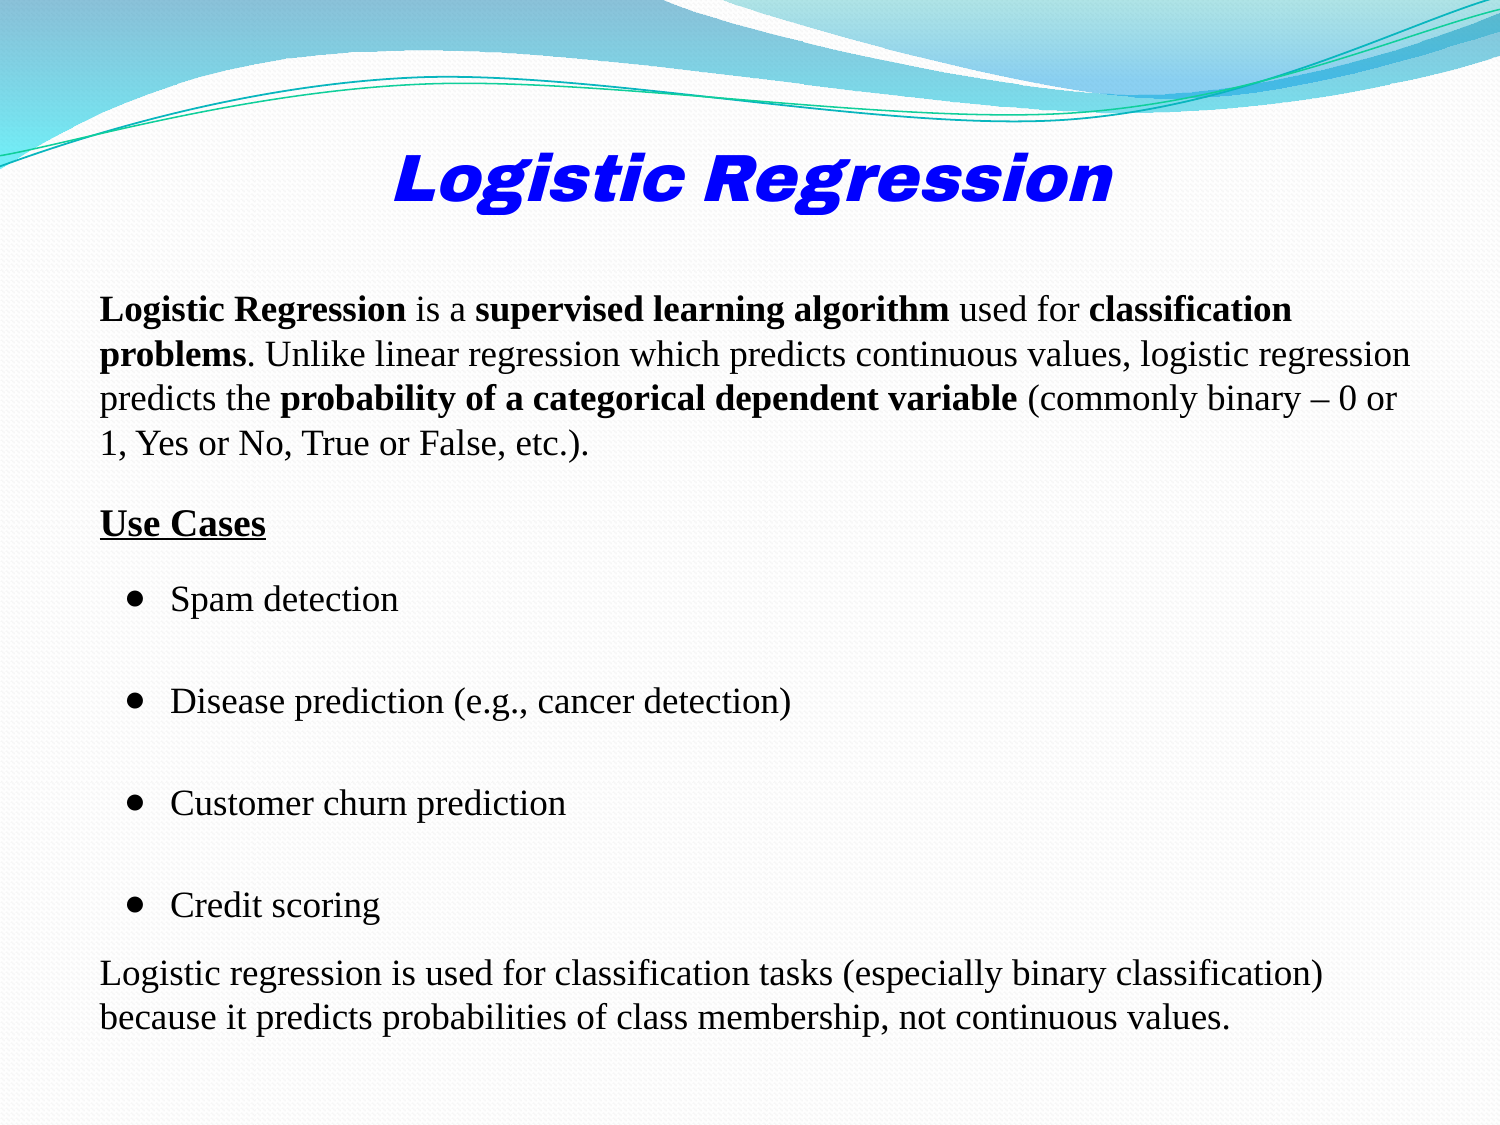

# Logistic Regression
Logistic Regression is a supervised learning algorithm used for classification problems. Unlike linear regression which predicts continuous values, logistic regression predicts the probability of a categorical dependent variable (commonly binary – 0 or 1, Yes or No, True or False, etc.).
Use Cases
Spam detection
Disease prediction (e.g., cancer detection)
Customer churn prediction
Credit scoring
Logistic regression is used for classification tasks (especially binary classification) because it predicts probabilities of class membership, not continuous values.